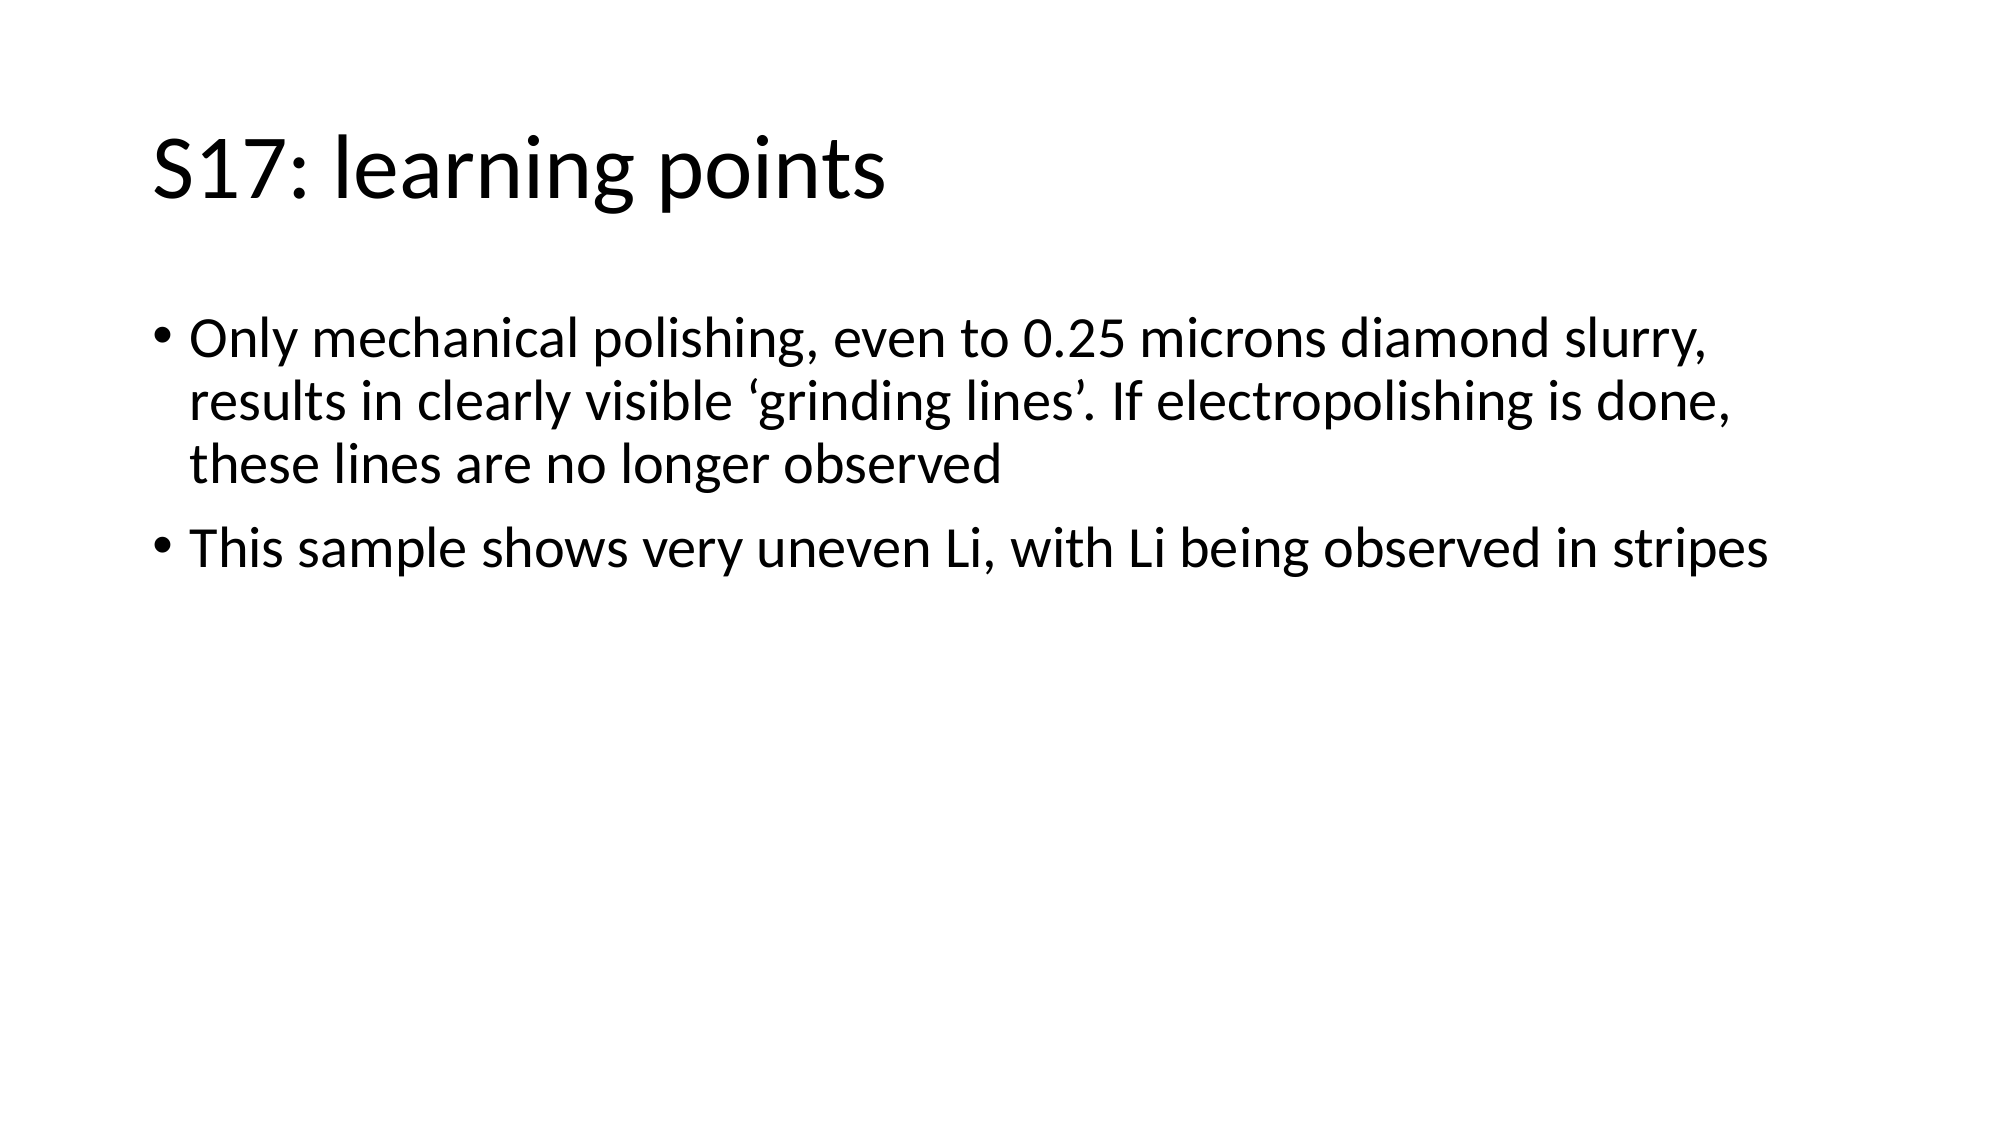

# S17: learning points
Only mechanical polishing, even to 0.25 microns diamond slurry, results in clearly visible ‘grinding lines’. If electropolishing is done, these lines are no longer observed
This sample shows very uneven Li, with Li being observed in stripes